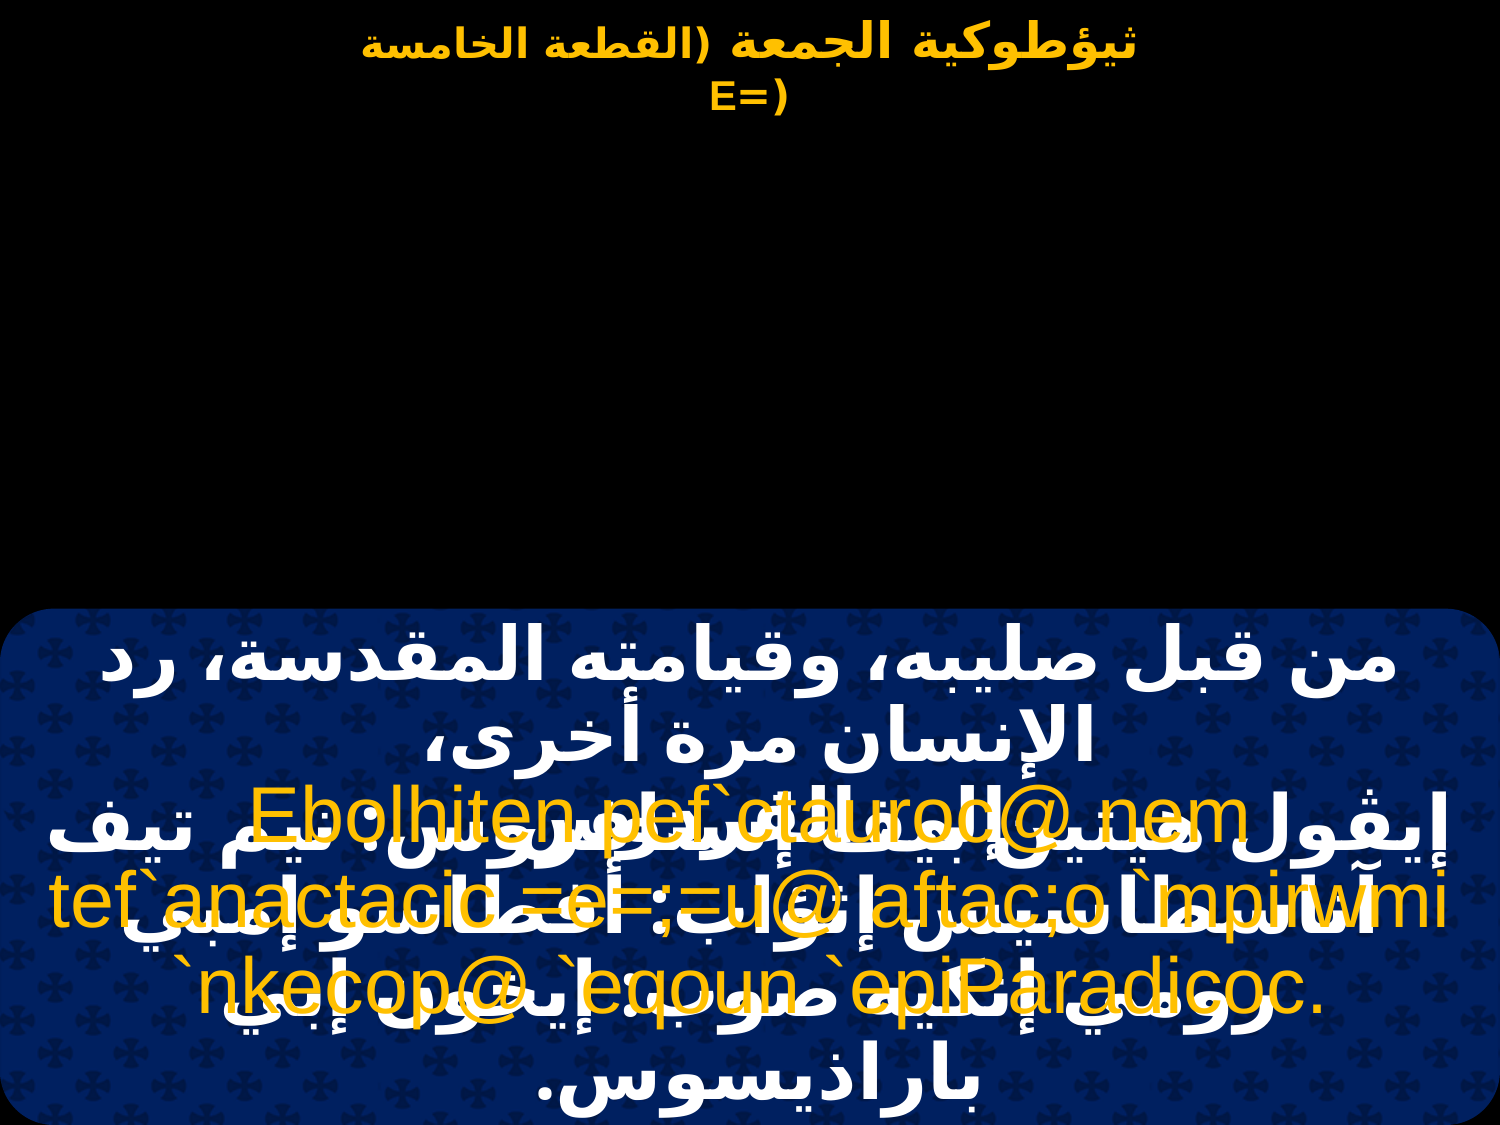

#
من قبل صليبه، وقيامته المقدسة، رد الإنسان مرة أخرى،
إلى الفردوس.
Ebolhiten pef`ctauroc@ nem tef`anactacic =e=;=u@ aftac;o `mpirwmi `nkecop@ `eqoun `epiParadicoc.
إيڤول هيتين بيف إستافروس: نيم تيف آناسطاسيس إثؤاب: أفطاسو إمبي رومي إنكيه صوب: إيخون إبي باراذيسوس.